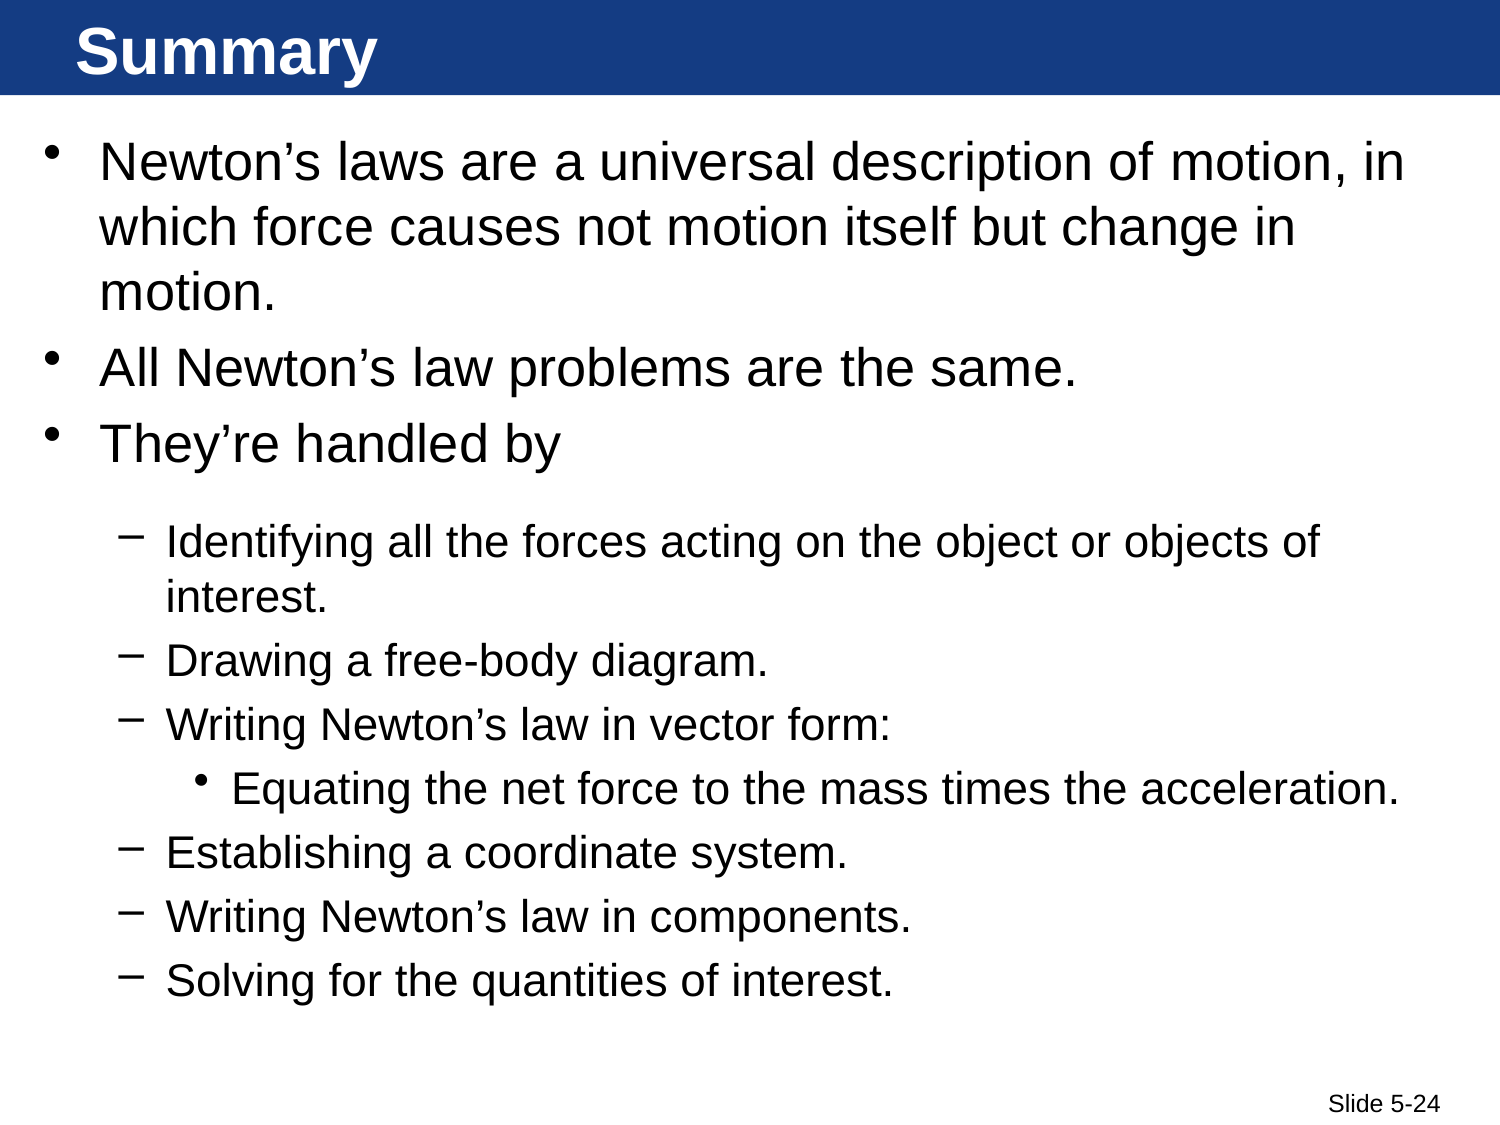

# Summary
Newton’s laws are a universal description of motion, in which force causes not motion itself but change in motion.
All Newton’s law problems are the same.
They’re handled by

Identifying all the forces acting on the object or objects of interest.
Drawing a free-body diagram.
Writing Newton’s law in vector form:
Equating the net force to the mass times the acceleration.
Establishing a coordinate system.
Writing Newton’s law in components.
Solving for the quantities of interest.